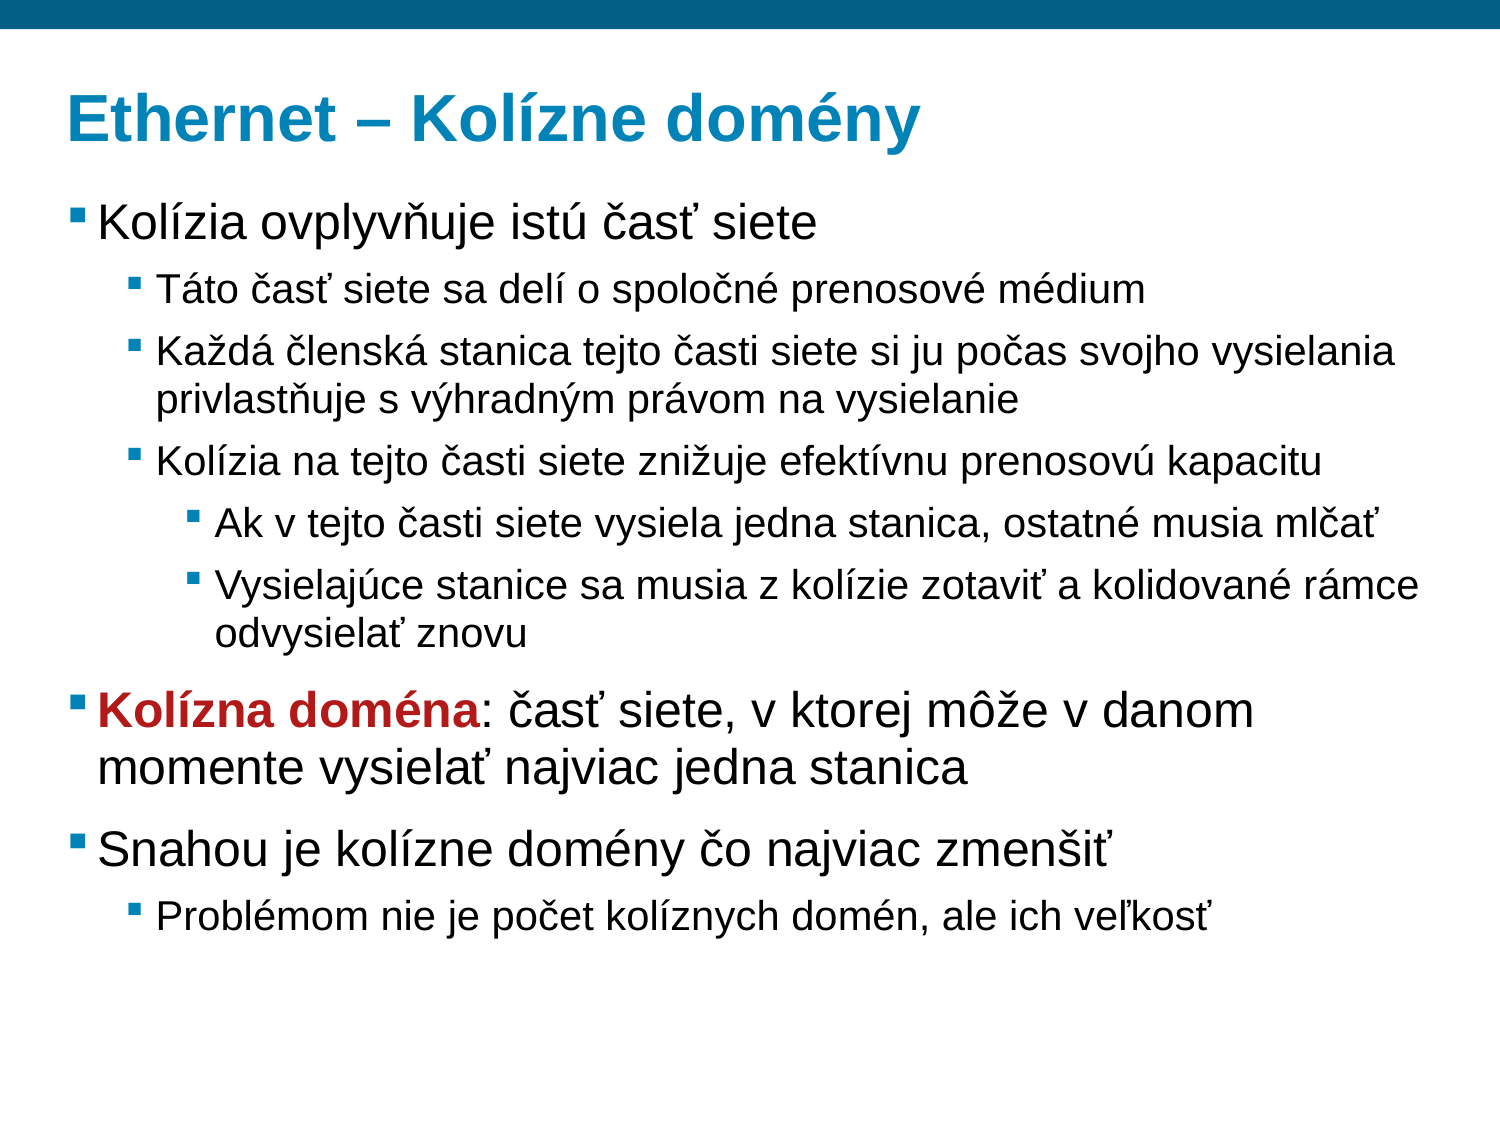

# Ethernet – Kolízne domény
Kolízia ovplyvňuje istú časť siete
Táto časť siete sa delí o spoločné prenosové médium
Každá členská stanica tejto časti siete si ju počas svojho vysielania privlastňuje s výhradným právom na vysielanie
Kolízia na tejto časti siete znižuje efektívnu prenosovú kapacitu
Ak v tejto časti siete vysiela jedna stanica, ostatné musia mlčať
Vysielajúce stanice sa musia z kolízie zotaviť a kolidované rámce odvysielať znovu
Kolízna doména: časť siete, v ktorej môže v danom momente vysielať najviac jedna stanica
Snahou je kolízne domény čo najviac zmenšiť
Problémom nie je počet kolíznych domén, ale ich veľkosť